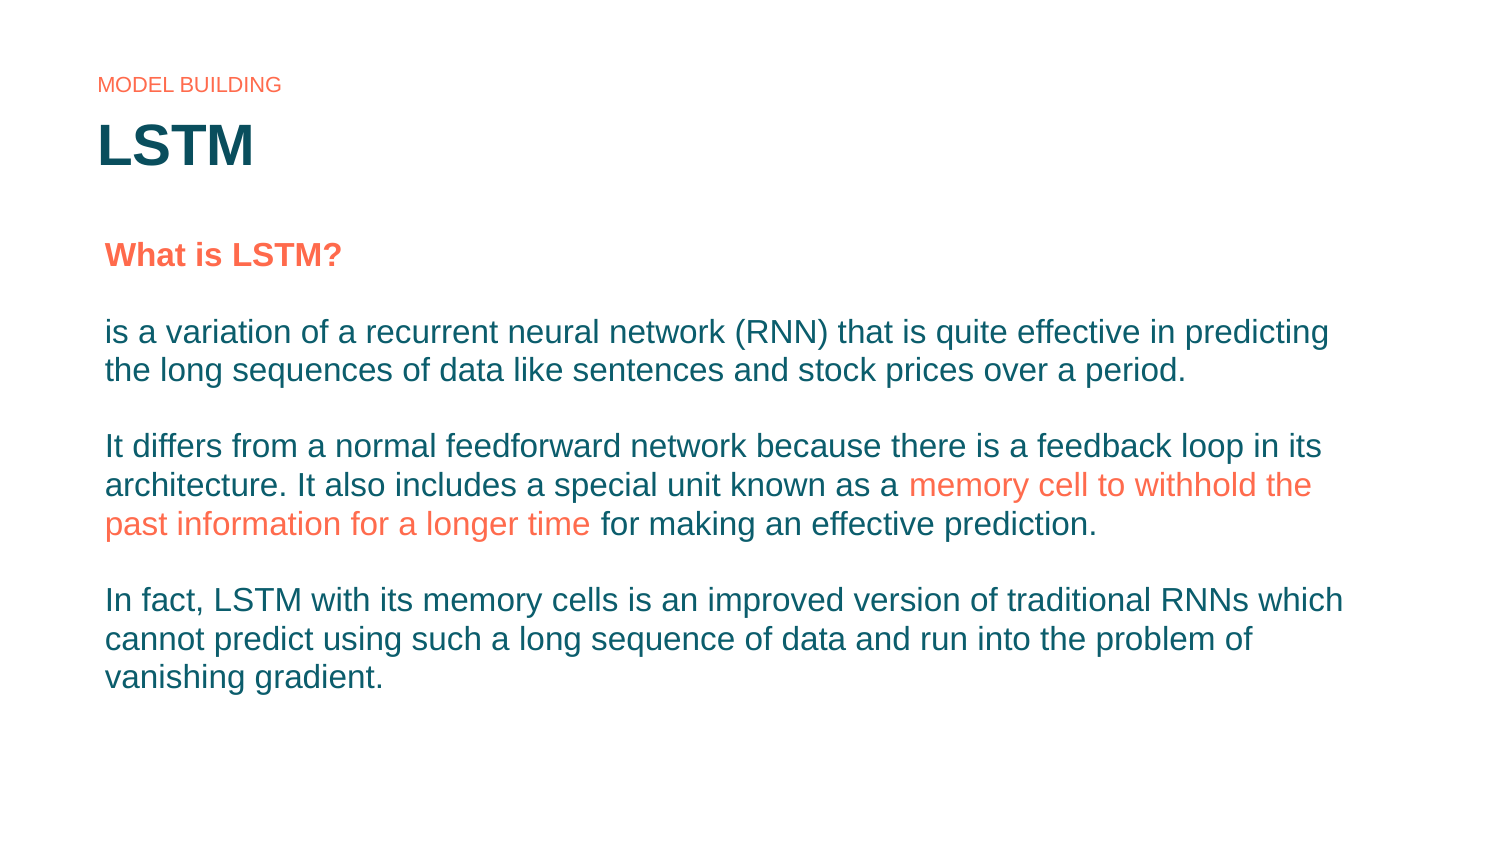

Model building
# LSTM
What is LSTM?
is a variation of a recurrent neural network (RNN) that is quite effective in predicting the long sequences of data like sentences and stock prices over a period.
It differs from a normal feedforward network because there is a feedback loop in its architecture. It also includes a special unit known as a memory cell to withhold the past information for a longer time for making an effective prediction.
In fact, LSTM with its memory cells is an improved version of traditional RNNs which cannot predict using such a long sequence of data and run into the problem of vanishing gradient.